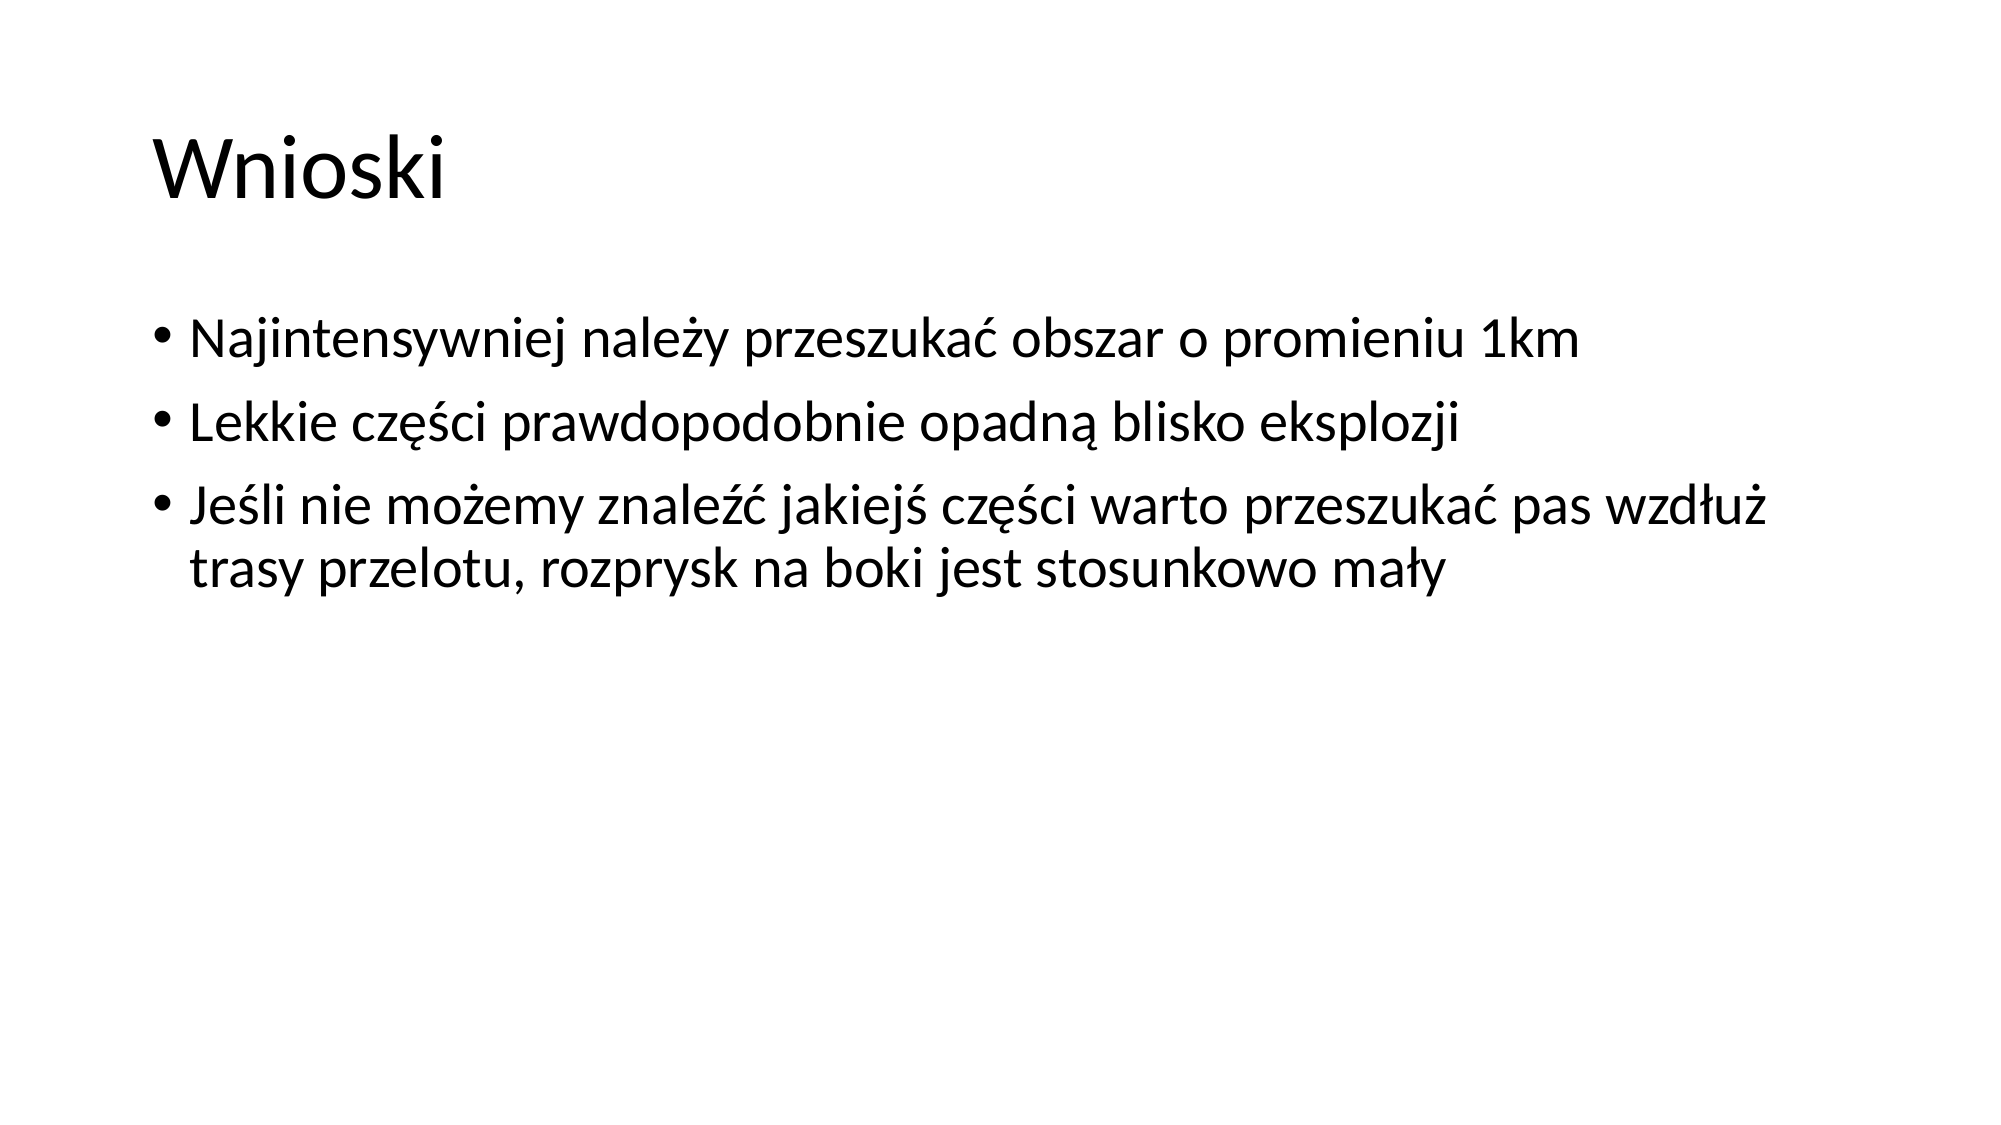

# Wnioski
Najintensywniej należy przeszukać obszar o promieniu 1km
Lekkie części prawdopodobnie opadną blisko eksplozji
Jeśli nie możemy znaleźć jakiejś części warto przeszukać pas wzdłuż trasy przelotu, rozprysk na boki jest stosunkowo mały